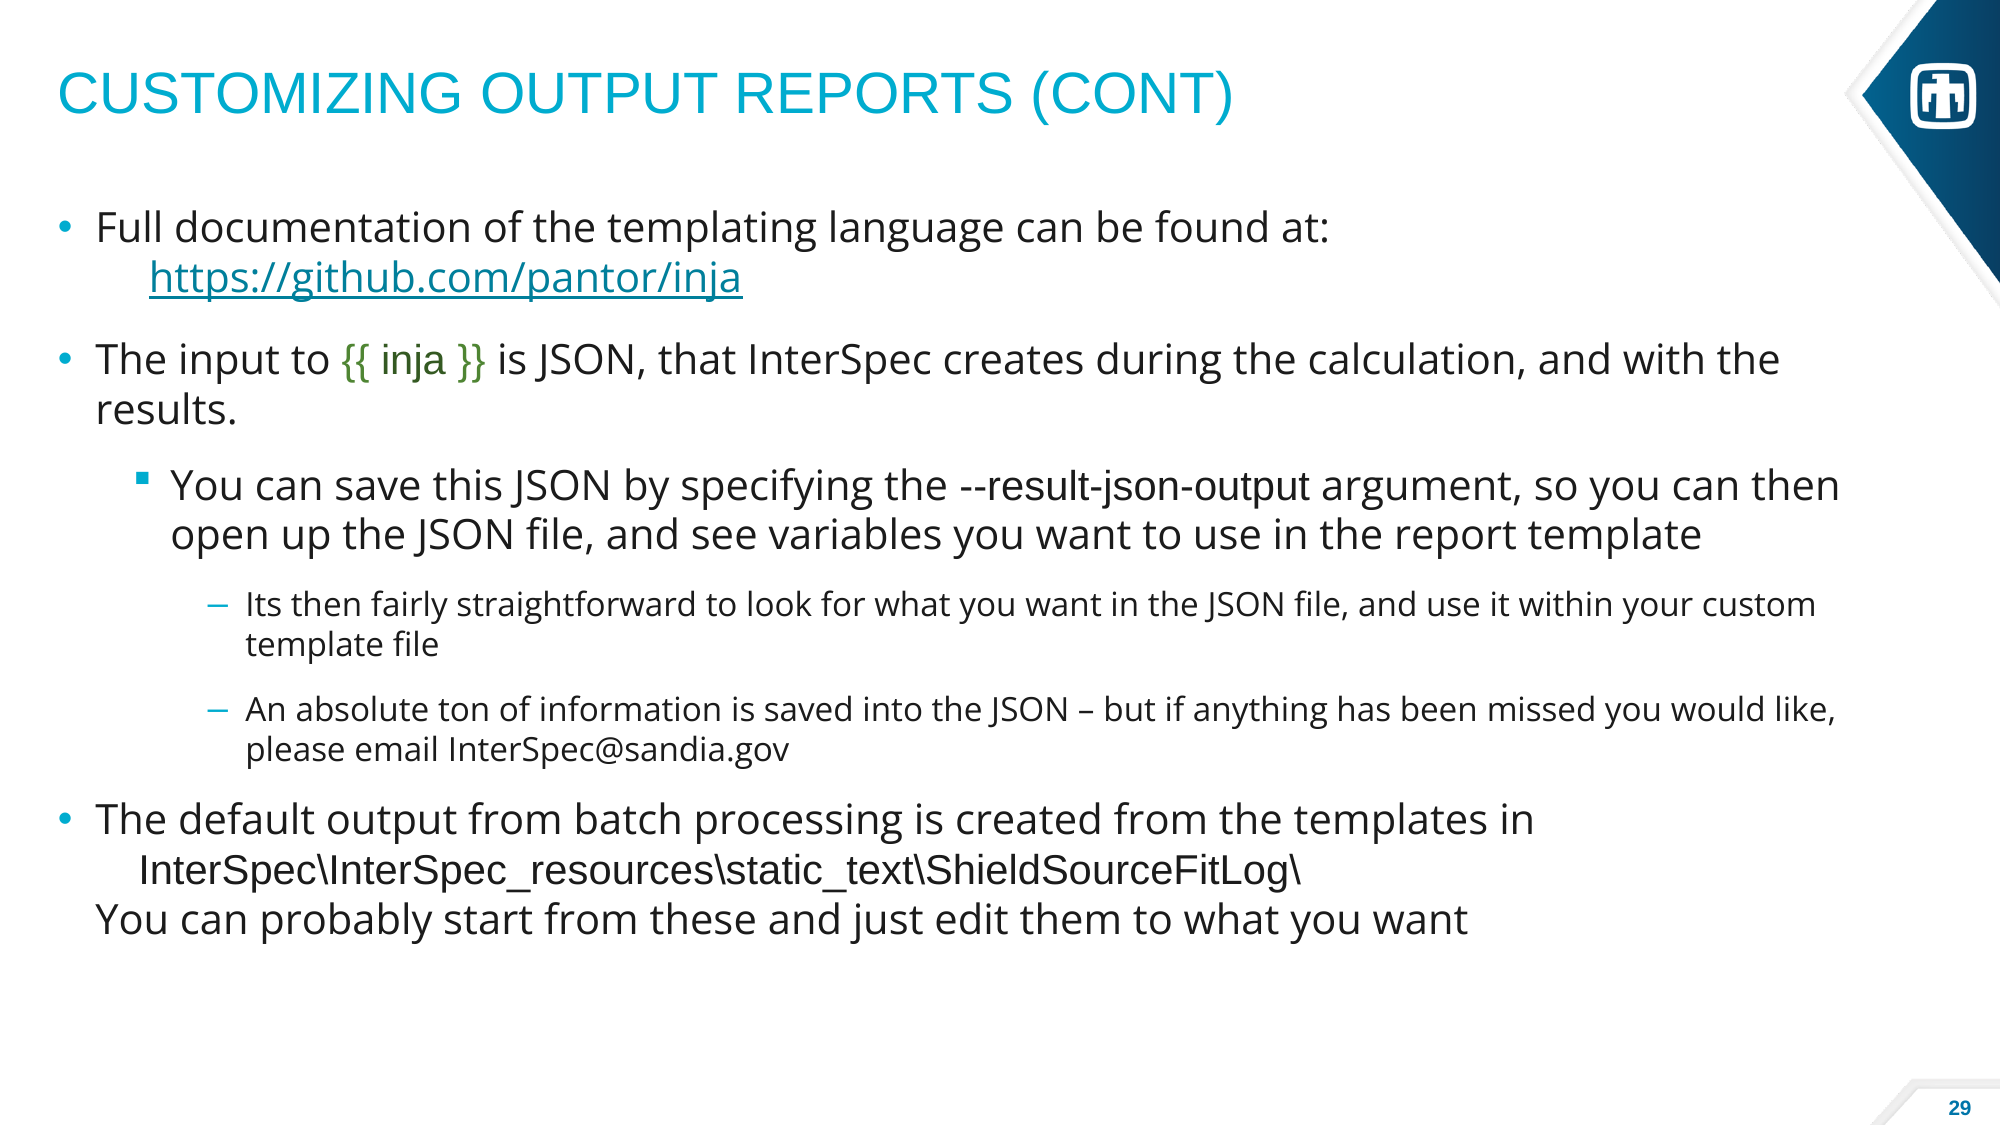

# Customizing Output reports (cont)
Full documentation of the templating language can be found at:
     https://github.com/pantor/inja
The input to {{ inja }} is JSON, that InterSpec creates during the calculation, and with the results.
You can save this JSON by specifying the --result-json-output argument, so you can then open up the JSON file, and see variables you want to use in the report template
Its then fairly straightforward to look for what you want in the JSON file, and use it within your custom template file
An absolute ton of information is saved into the JSON – but if anything has been missed you would like, please email InterSpec@sandia.gov
The default output from batch processing is created from the templates in
    InterSpec\InterSpec_resources\static_text\ShieldSourceFitLog\
You can probably start from these and just edit them to what you want
29